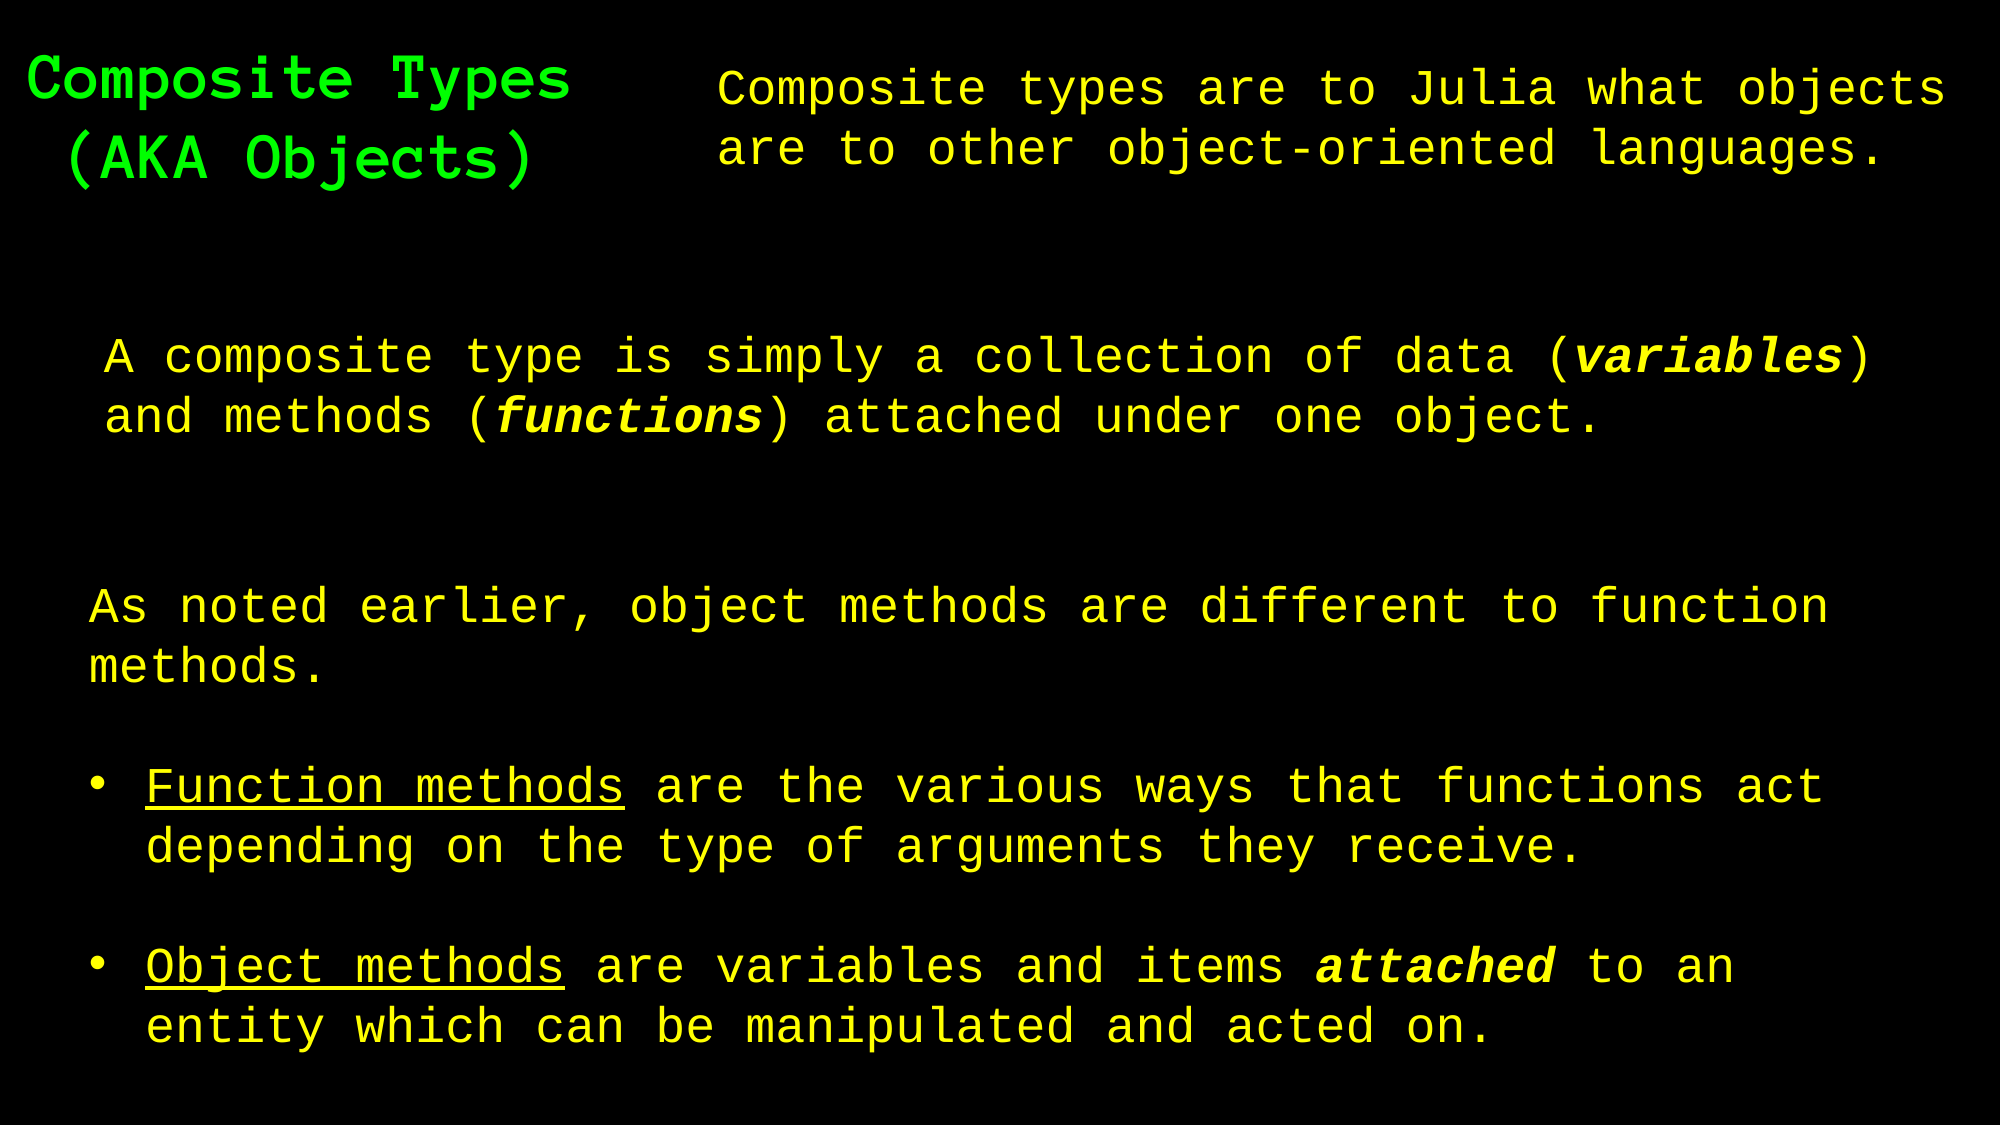

Composite Types
(AKA Objects)
Composite types are to Julia what objects are to other object-oriented languages.
A composite type is simply a collection of data (variables) and methods (functions) attached under one object.
As noted earlier, object methods are different to function methods.

Function methods are the various ways that functions act depending on the type of arguments they receive.

Object methods are variables and items attached to an entity which can be manipulated and acted on.